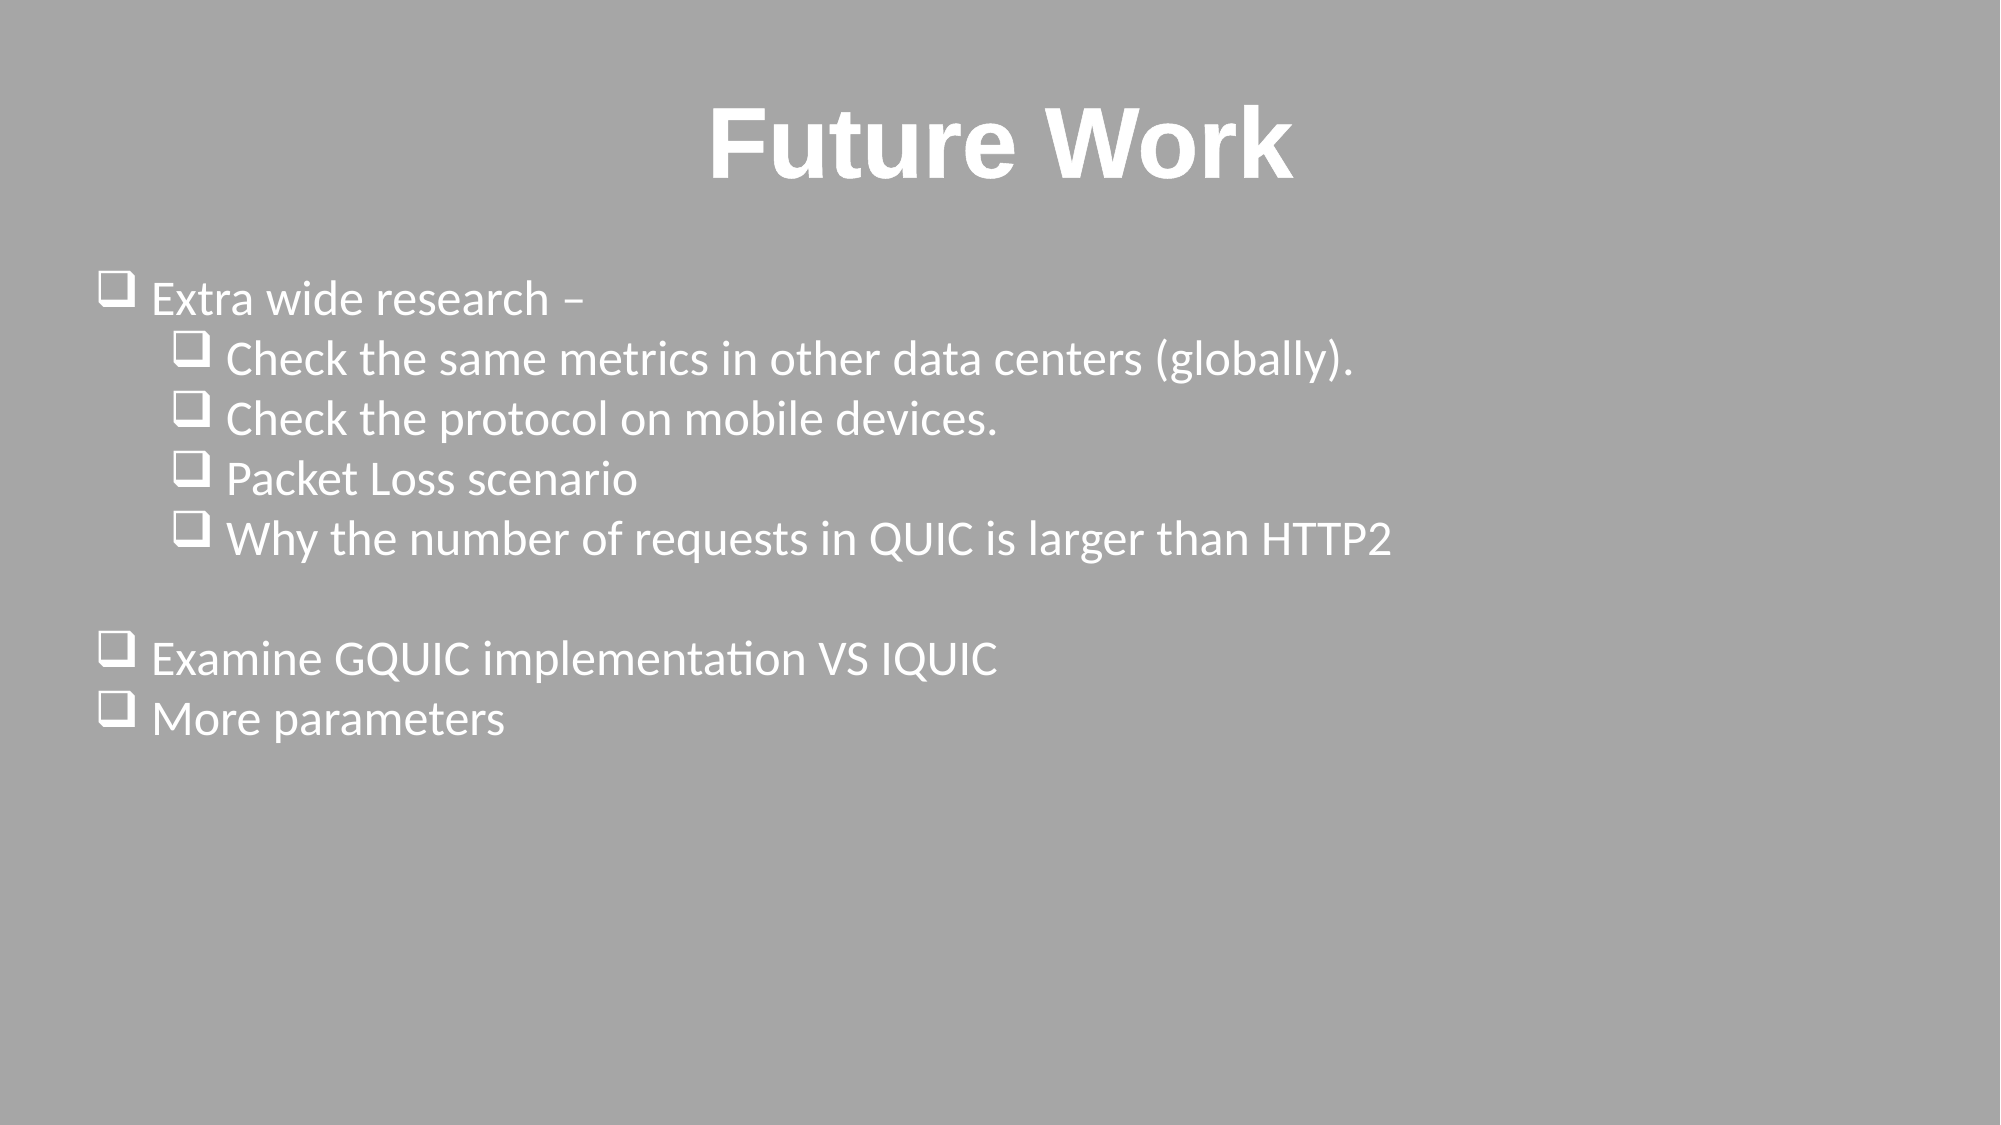

Future Work

Extra wide research –
Check the same metrics in other data centers (globally).
Check the protocol on mobile devices.
Packet Loss scenario
Why the number of requests in QUIC is larger than HTTP2

Examine GQUIC implementation VS IQUIC
More parameters